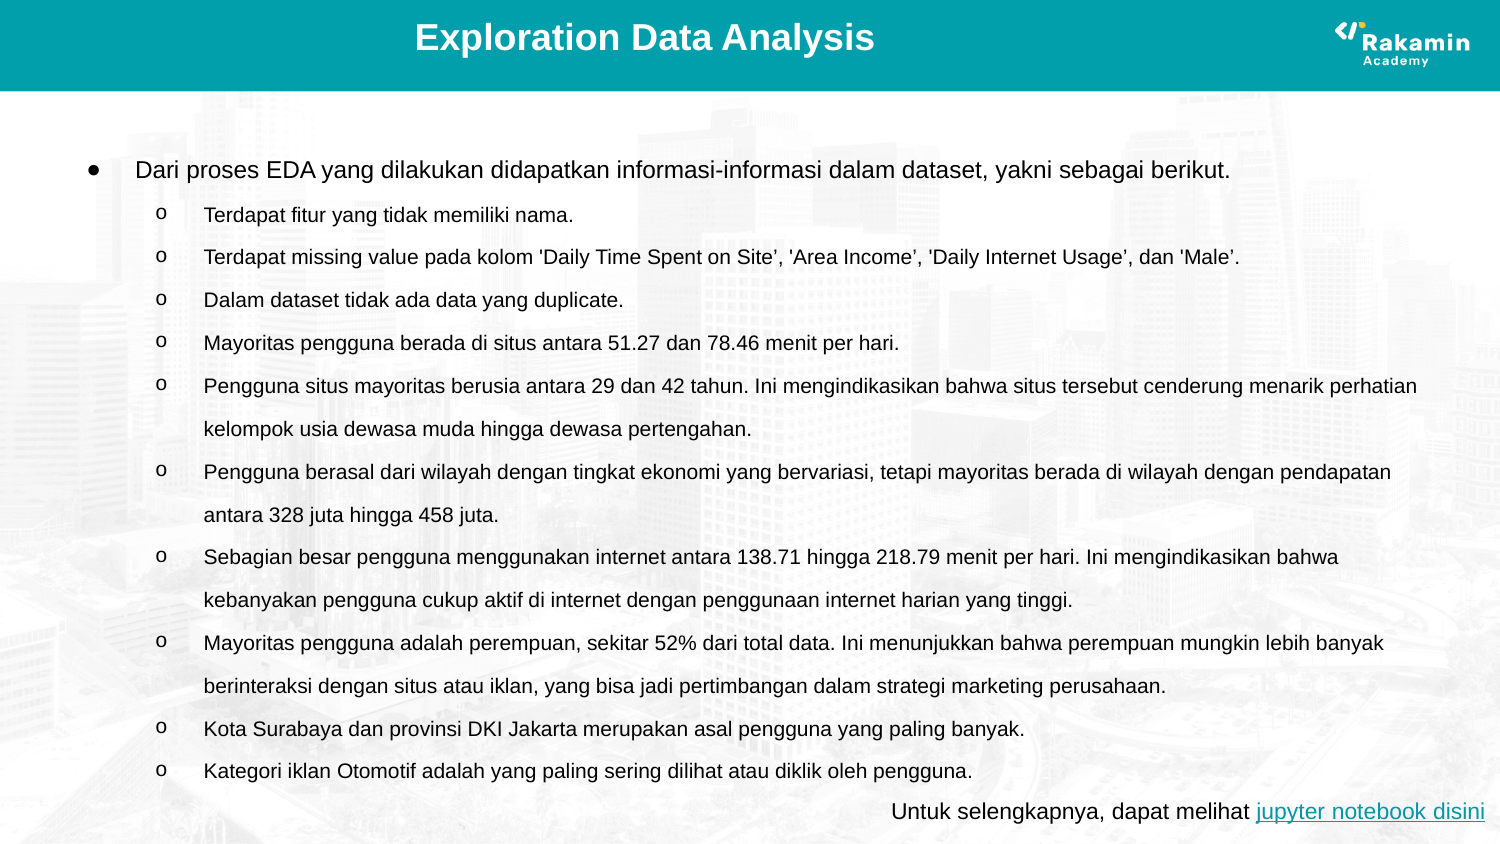

# Exploration Data Analysis
Dari proses EDA yang dilakukan didapatkan informasi-informasi dalam dataset, yakni sebagai berikut.
Terdapat fitur yang tidak memiliki nama.
Terdapat missing value pada kolom 'Daily Time Spent on Site’, 'Area Income’, 'Daily Internet Usage’, dan 'Male’.
Dalam dataset tidak ada data yang duplicate.
Mayoritas pengguna berada di situs antara 51.27 dan 78.46 menit per hari.
Pengguna situs mayoritas berusia antara 29 dan 42 tahun. Ini mengindikasikan bahwa situs tersebut cenderung menarik perhatian kelompok usia dewasa muda hingga dewasa pertengahan.
Pengguna berasal dari wilayah dengan tingkat ekonomi yang bervariasi, tetapi mayoritas berada di wilayah dengan pendapatan antara 328 juta hingga 458 juta.
Sebagian besar pengguna menggunakan internet antara 138.71 hingga 218.79 menit per hari. Ini mengindikasikan bahwa kebanyakan pengguna cukup aktif di internet dengan penggunaan internet harian yang tinggi.
Mayoritas pengguna adalah perempuan, sekitar 52% dari total data. Ini menunjukkan bahwa perempuan mungkin lebih banyak berinteraksi dengan situs atau iklan, yang bisa jadi pertimbangan dalam strategi marketing perusahaan.
Kota Surabaya dan provinsi DKI Jakarta merupakan asal pengguna yang paling banyak.
Kategori iklan Otomotif adalah yang paling sering dilihat atau diklik oleh pengguna.

Untuk selengkapnya, dapat melihat jupyter notebook disini